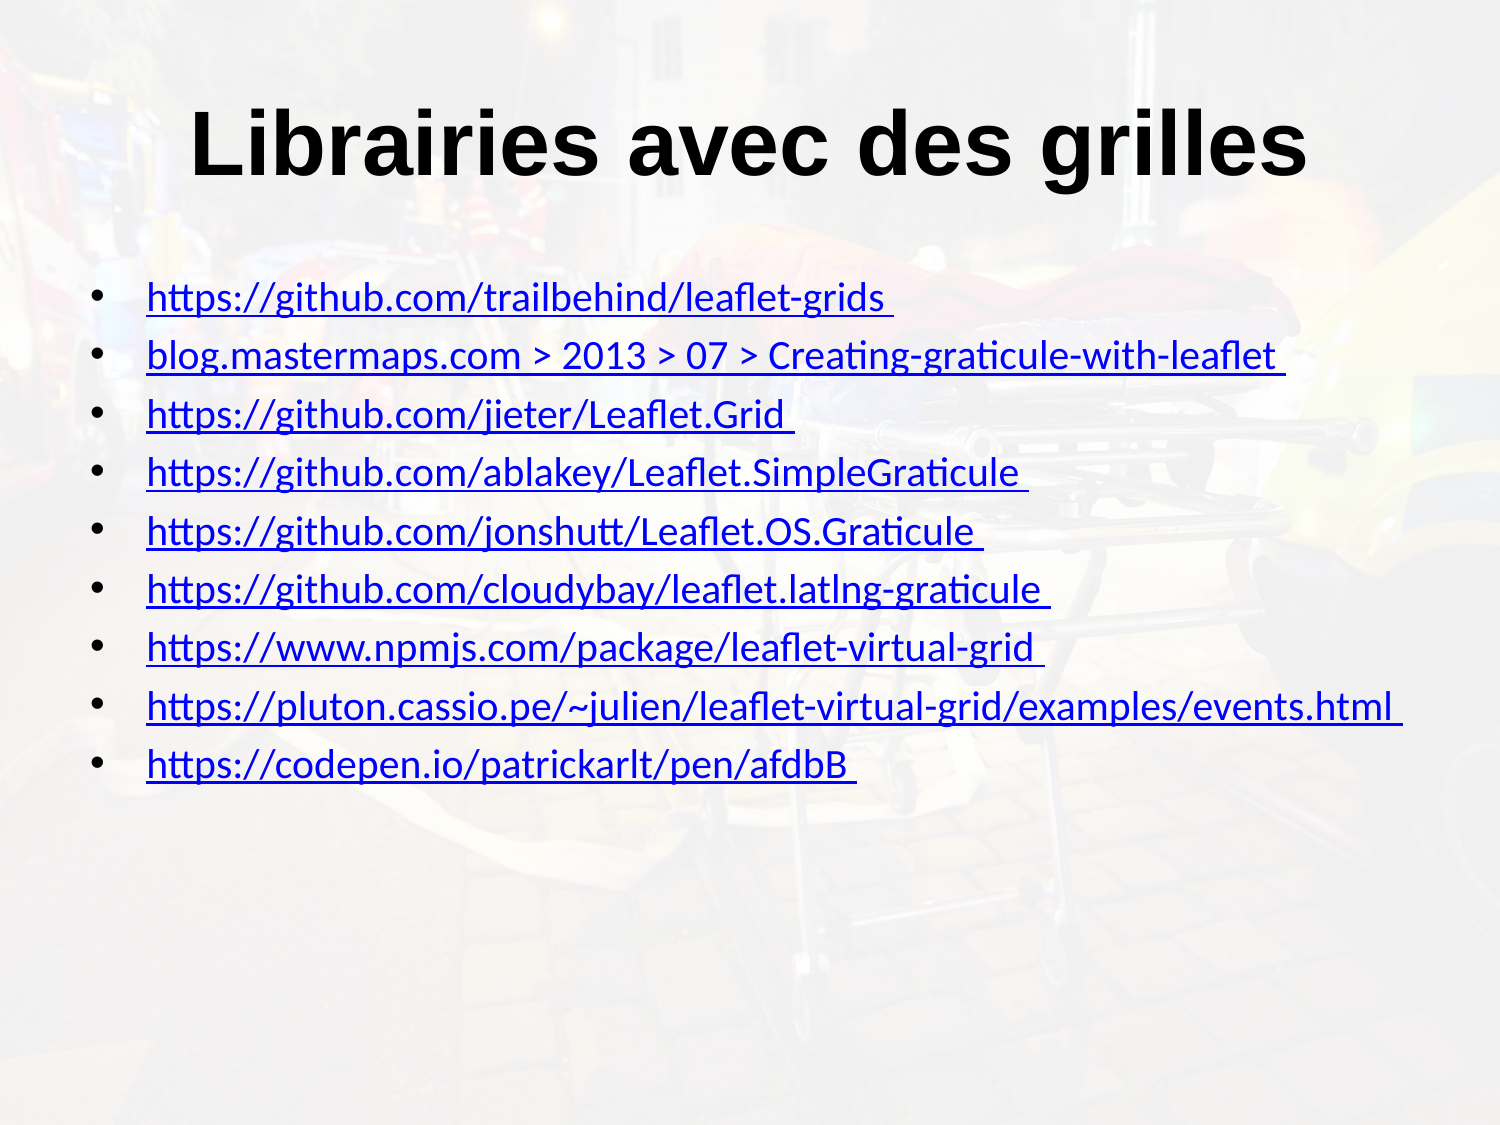

# Librairies avec des grilles
https://github.com/trailbehind/leaflet-grids
blog.mastermaps.com > 2013 > 07 > Creating-graticule-with-leaflet
https://github.com/jieter/Leaflet.Grid
https://github.com/ablakey/Leaflet.SimpleGraticule
https://github.com/jonshutt/Leaflet.OS.Graticule
https://github.com/cloudybay/leaflet.latlng-graticule
https://www.npmjs.com/package/leaflet-virtual-grid
https://pluton.cassio.pe/~julien/leaflet-virtual-grid/examples/events.html
https://codepen.io/patrickarlt/pen/afdbB